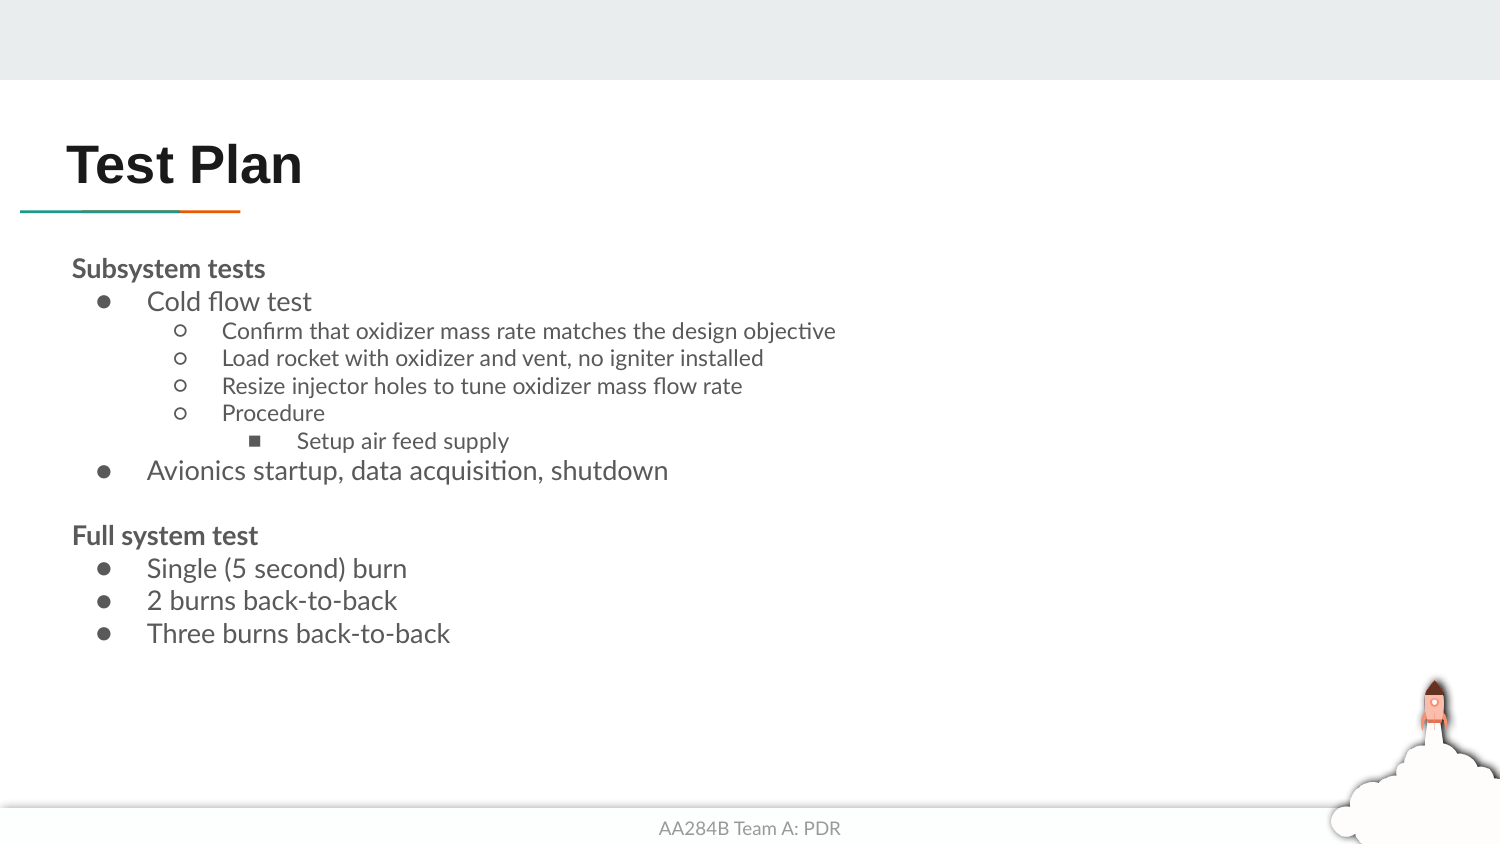

# Test Plan
Subsystem tests
Cold flow test
Confirm that oxidizer mass rate matches the design objective
Load rocket with oxidizer and vent, no igniter installed
Resize injector holes to tune oxidizer mass flow rate
Procedure
Setup air feed supply
Avionics startup, data acquisition, shutdown

Full system test
Single (5 second) burn
2 burns back-to-back
Three burns back-to-back